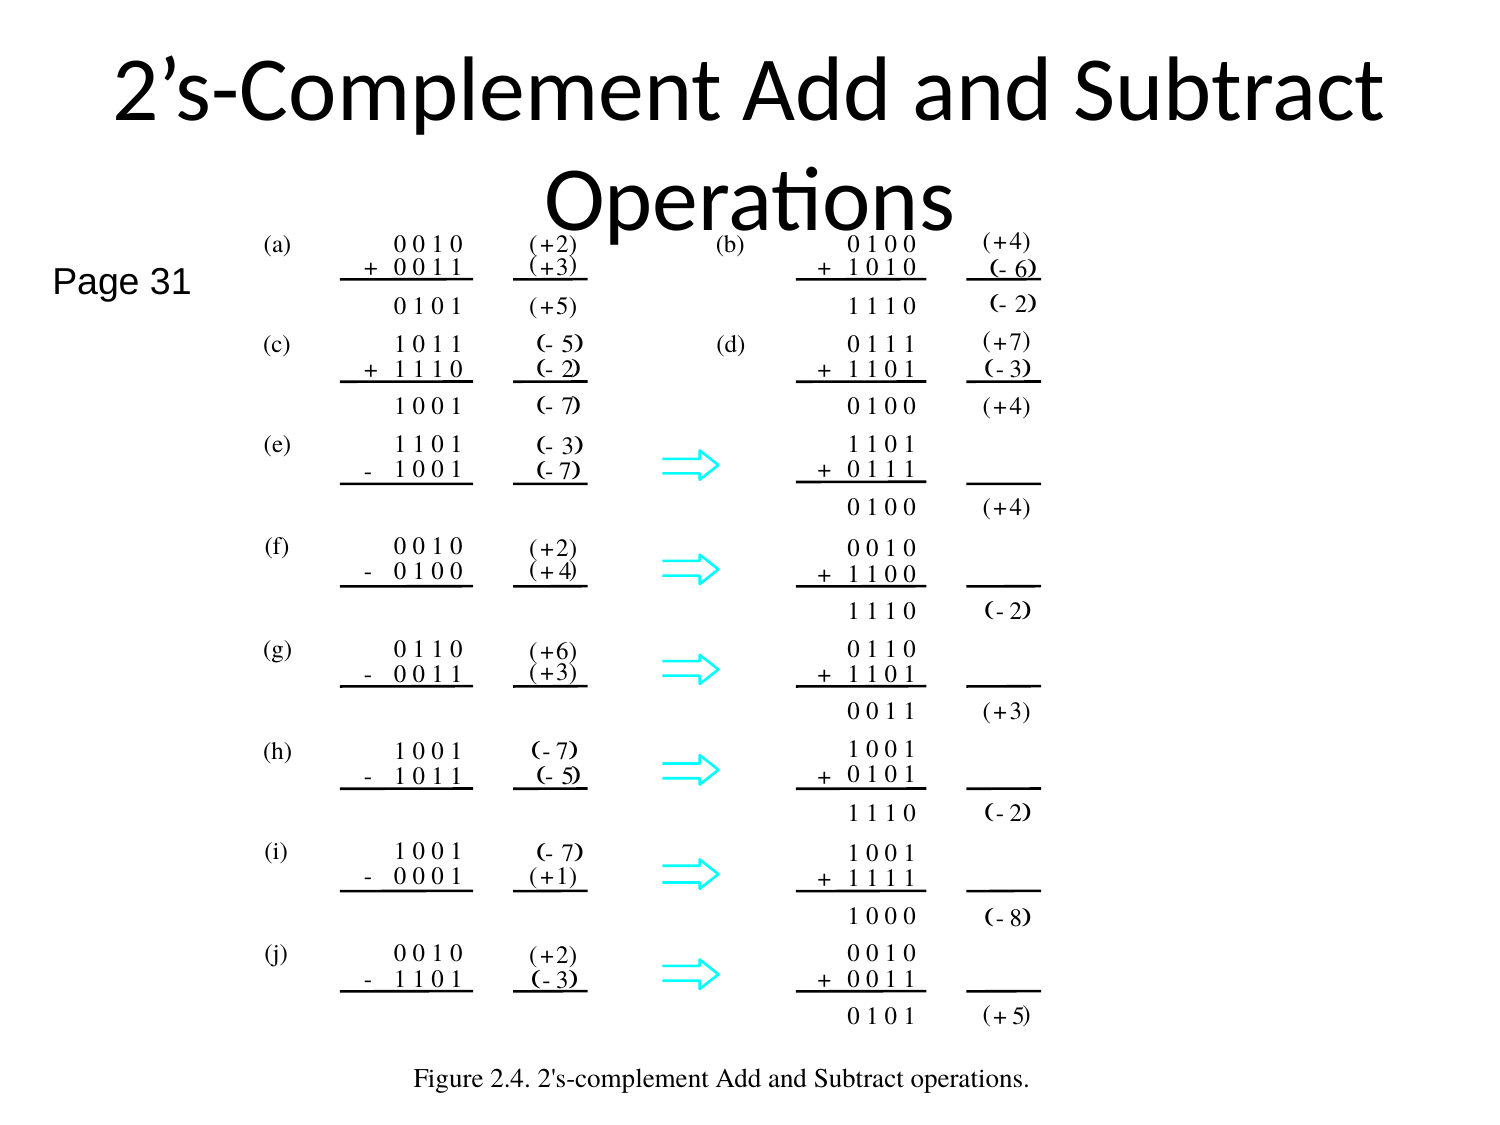

# 2’s-Complement Add and Subtract Operations
(
+
4
)
(b)
0 1 0 0
+
1 0 1 0
(
-
6
)

(
-
2
)
1 1 1 0
(
)
+
7
(d)
0 1 1 1
+
1 1 0 1
(
-
3
)

0 1 0 0
(
+
4
)
(a)
0 0 1 0
(
+
2
)
(
)
+
0 0 1 1
+
3

0 1 0 1
(
+
5
)
(c)
1 0 1 1
(
-
5
)
+
1 1 1 0
(
-
2
)

1 0 0 1
(
-
7
)
(e)
1 1 0 1
(
-
3
)
1 0 0 1
-
(
-
7
)

(f)
0 0 1 0
(
+
2
)
(
)
-
0 1 0 0
+
4

0 1 1 0
(g)
(
+
6
)
(
+
3
)
0 0 1 1
-

(h)
1 0 0 1
(
-
7
)
-
1 0 1 1
(
-
5
)

1 0 0 1
(i)
(
-
7
)
-
0 0 0 1
(
+
1
)

(j)
0 0 1 0
(
+
2
)
1 1 0 1
-
(
-
3
)

Page 31
1 1 0 1

+
0 1 1 1

0 1 0 0
(
+
4
)
0 0 1 0

+
1 1 0 0

1 1 1 0
(
-
2
)
0 1 1 0

1 1 0 1
+

0 0 1 1
(
+
3
)
1 0 0 1

0 1 0 1
+

1 1 1 0
(
-
2
)
1 0 0 1

+
1 1 1 1

1 0 0 0
(
-
8
)
0 0 1 0

0 0 1 1
+

(
)
0 1 0 1
+
5
Figure 2.4. 2's-complement Add and Subtract operations.